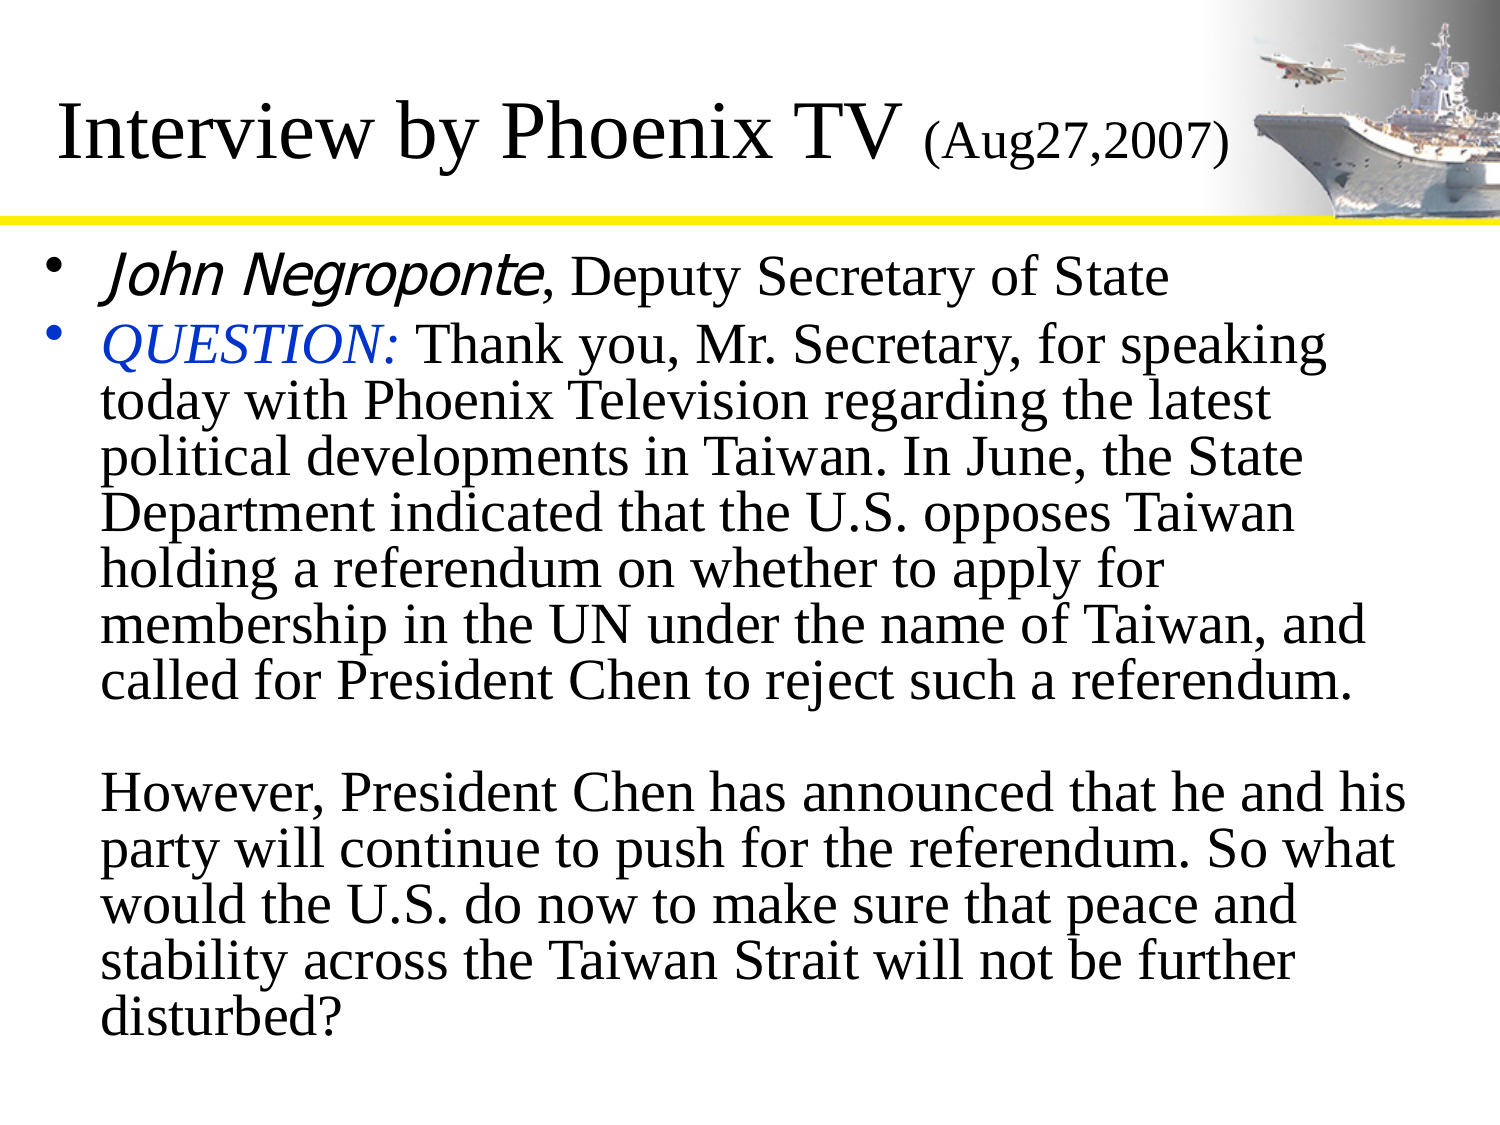

# Interview by Phoenix TV (Aug27,2007)
John Negroponte, Deputy Secretary of State
QUESTION: Thank you, Mr. Secretary, for speaking today with Phoenix Television regarding the latest political developments in Taiwan. In June, the State Department indicated that the U.S. opposes Taiwan holding a referendum on whether to apply for membership in the UN under the name of Taiwan, and called for President Chen to reject such a referendum.
However, President Chen has announced that he and his party will continue to push for the referendum. So what would the U.S. do now to make sure that peace and stability across the Taiwan Strait will not be further disturbed?